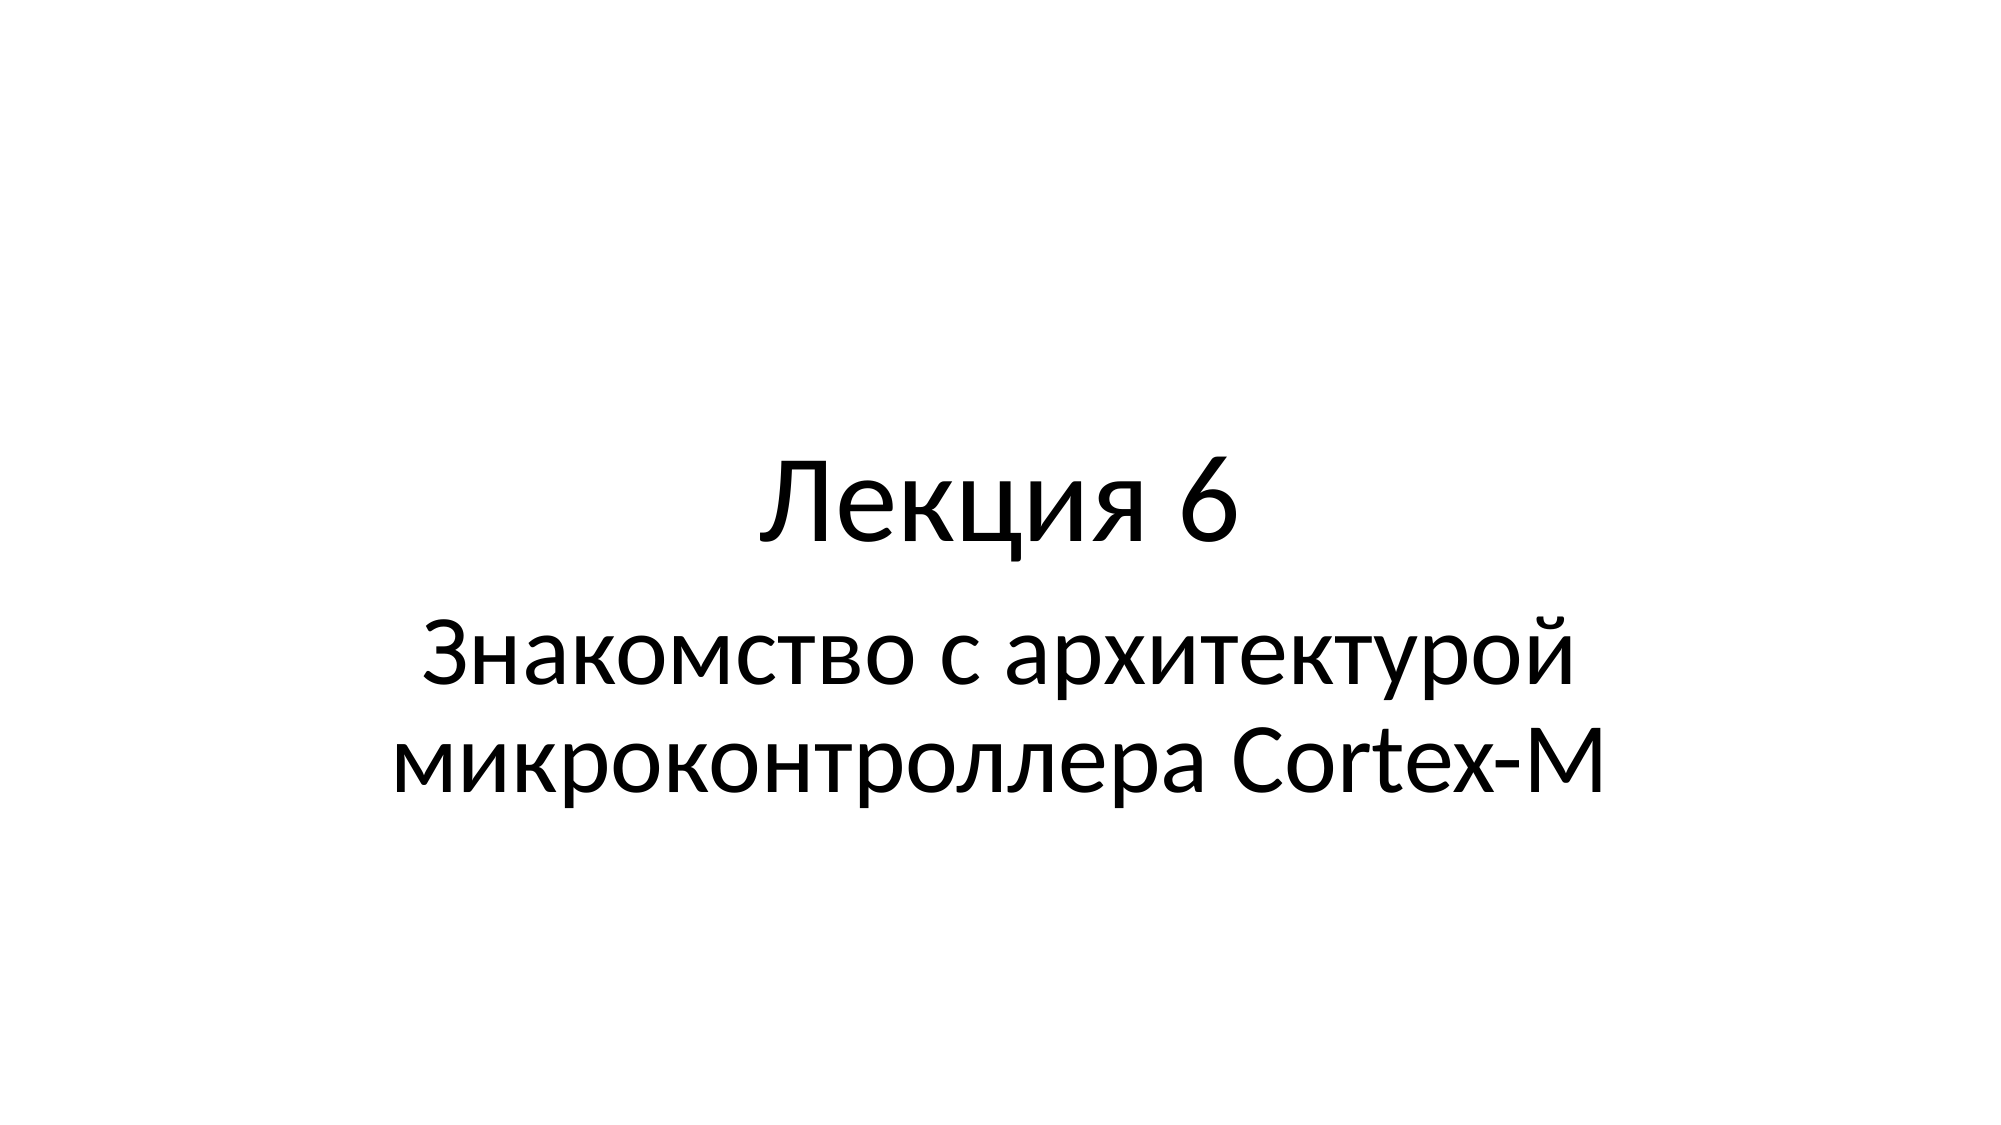

# Лекция 6
Знакомство с архитектурой микроконтроллера Cortex-M